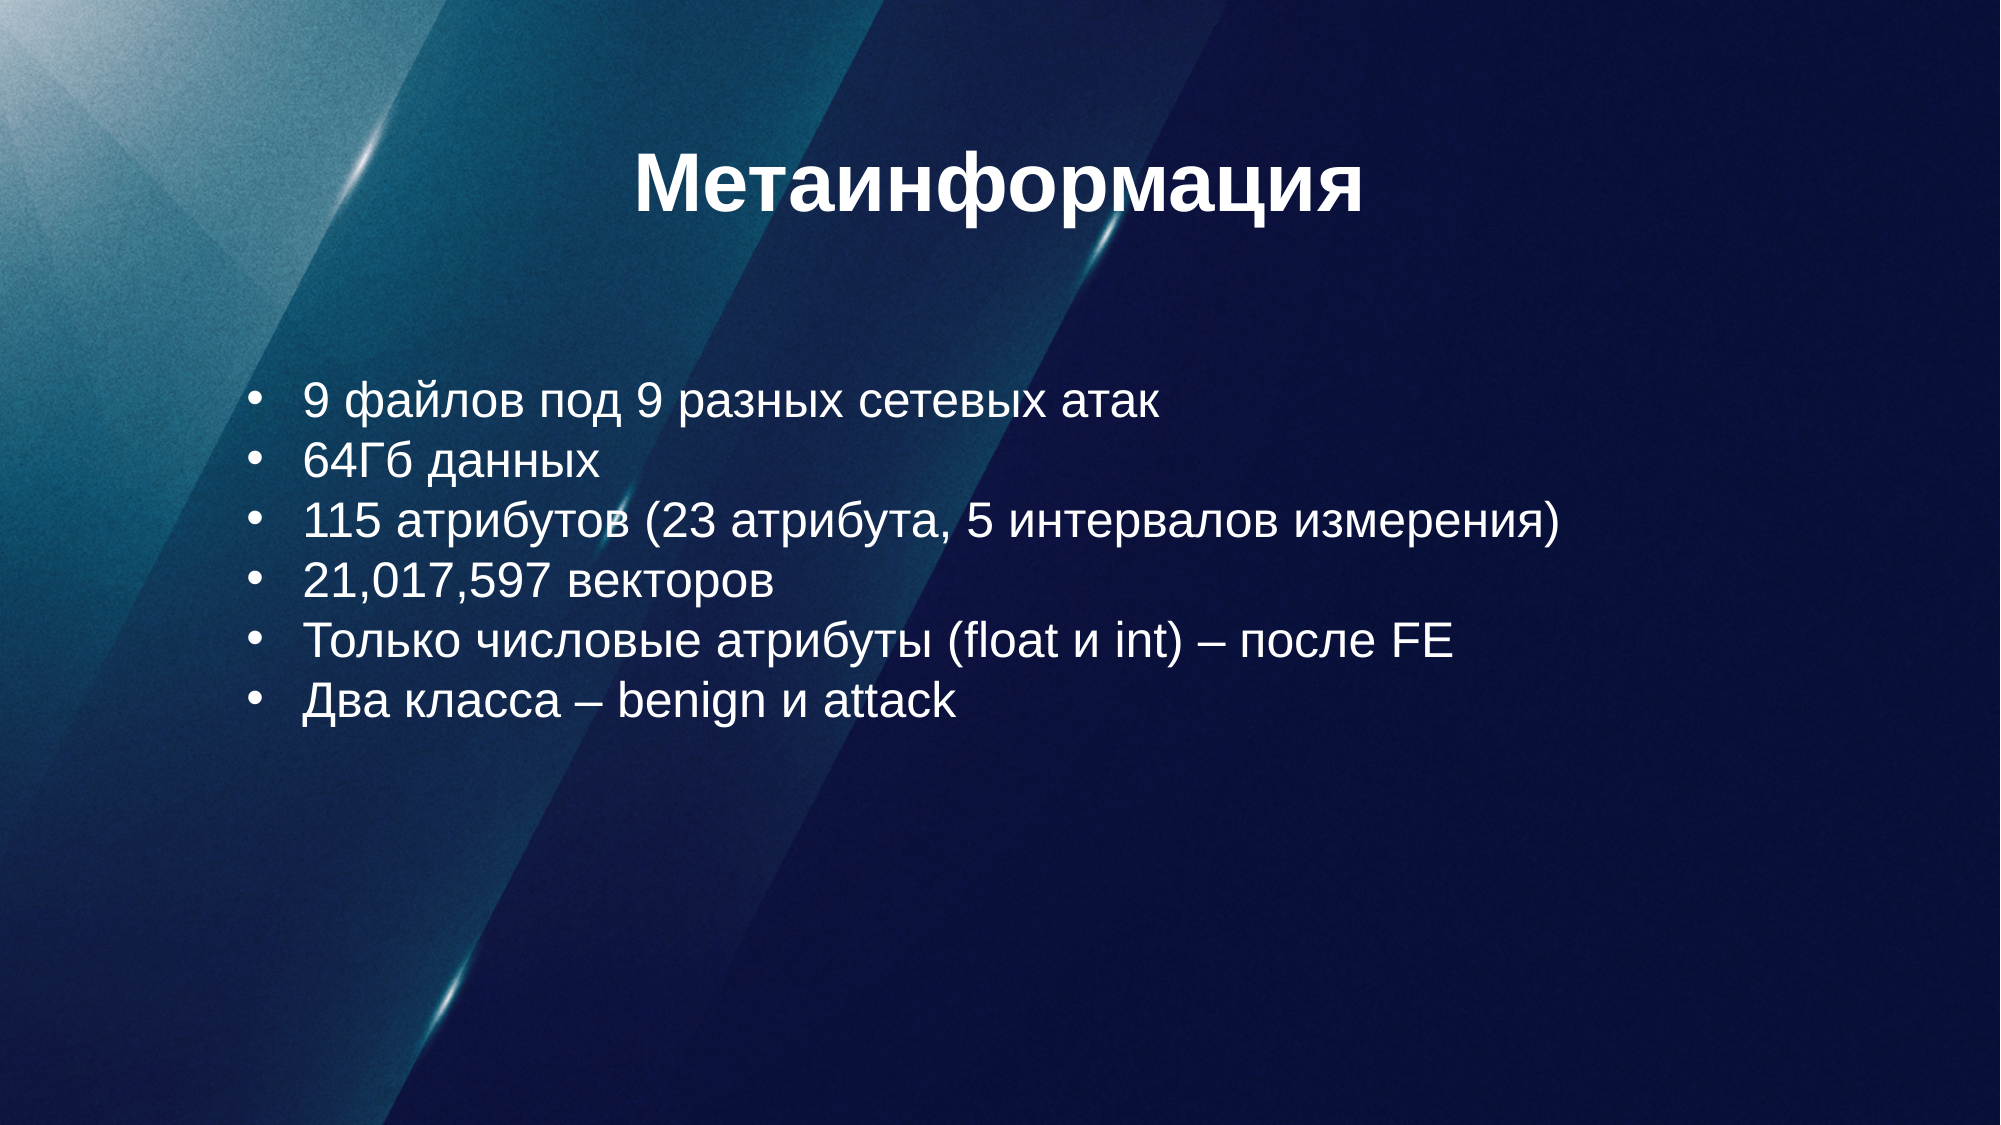

Метаинформация
9 файлов под 9 разных сетевых атак
64Гб данных
115 атрибутов (23 атрибута, 5 интервалов измерения)
21,017,597 векторов
Только числовые атрибуты (float и int) – после FE
Два класса – benign и attack